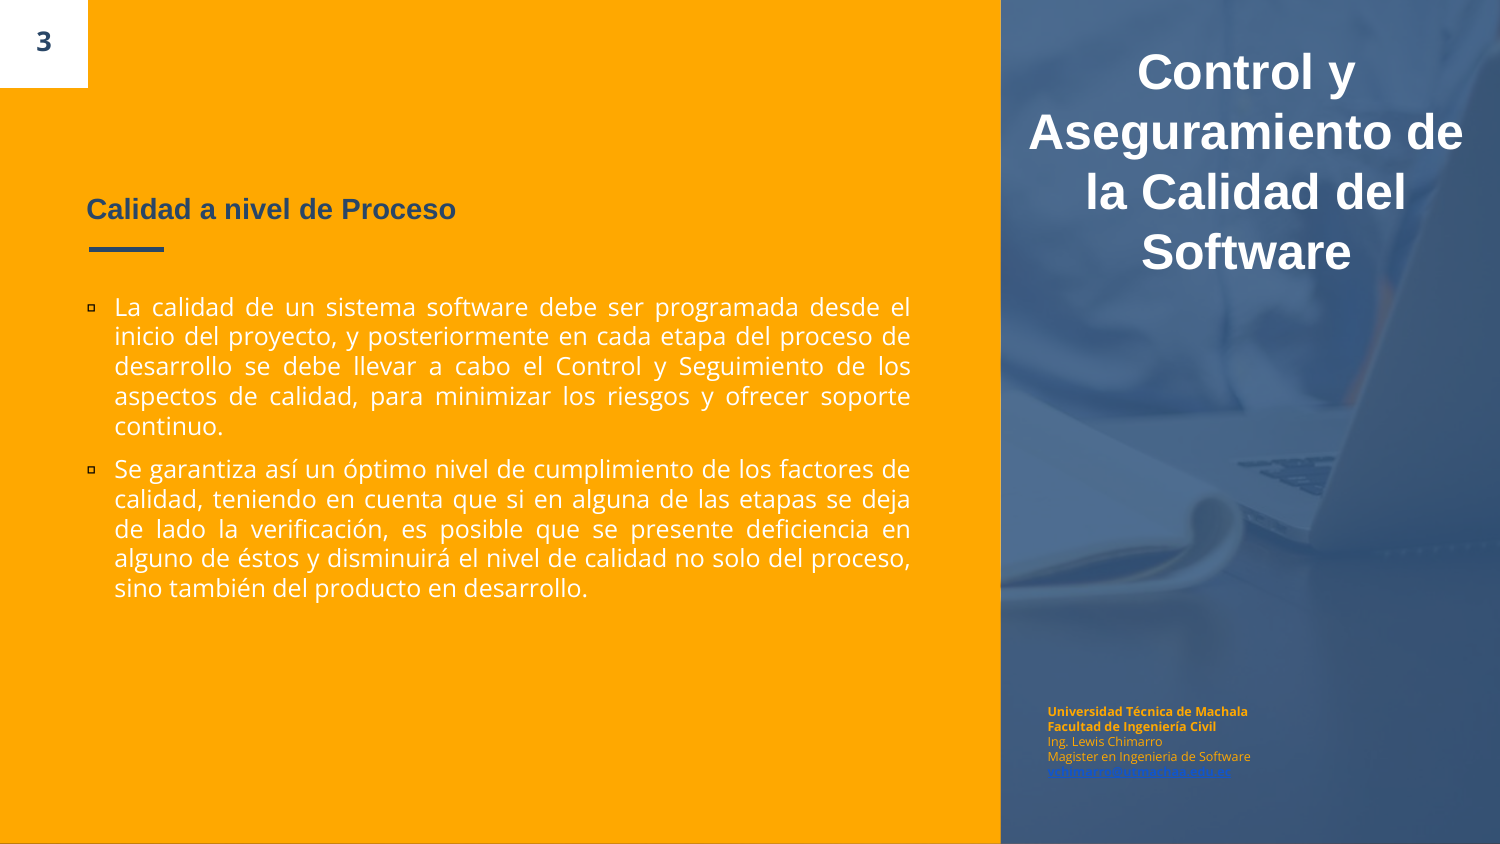

3
Control y Aseguramiento de la Calidad del Software
# Calidad a nivel de Proceso
La calidad de un sistema software debe ser programada desde el inicio del proyecto, y posteriormente en cada etapa del proceso de desarrollo se debe llevar a cabo el Control y Seguimiento de los aspectos de calidad, para minimizar los riesgos y ofrecer soporte continuo.
Se garantiza así un óptimo nivel de cumplimiento de los factores de calidad, teniendo en cuenta que si en alguna de las etapas se deja de lado la verificación, es posible que se presente deficiencia en alguno de éstos y disminuirá el nivel de calidad no solo del proceso, sino también del producto en desarrollo.
Universidad Técnica de Machala
Facultad de Ingeniería Civil
Ing. Lewis Chimarro
Magister en Ingenieria de Software
vchimarro@utmachaa.edu.ec